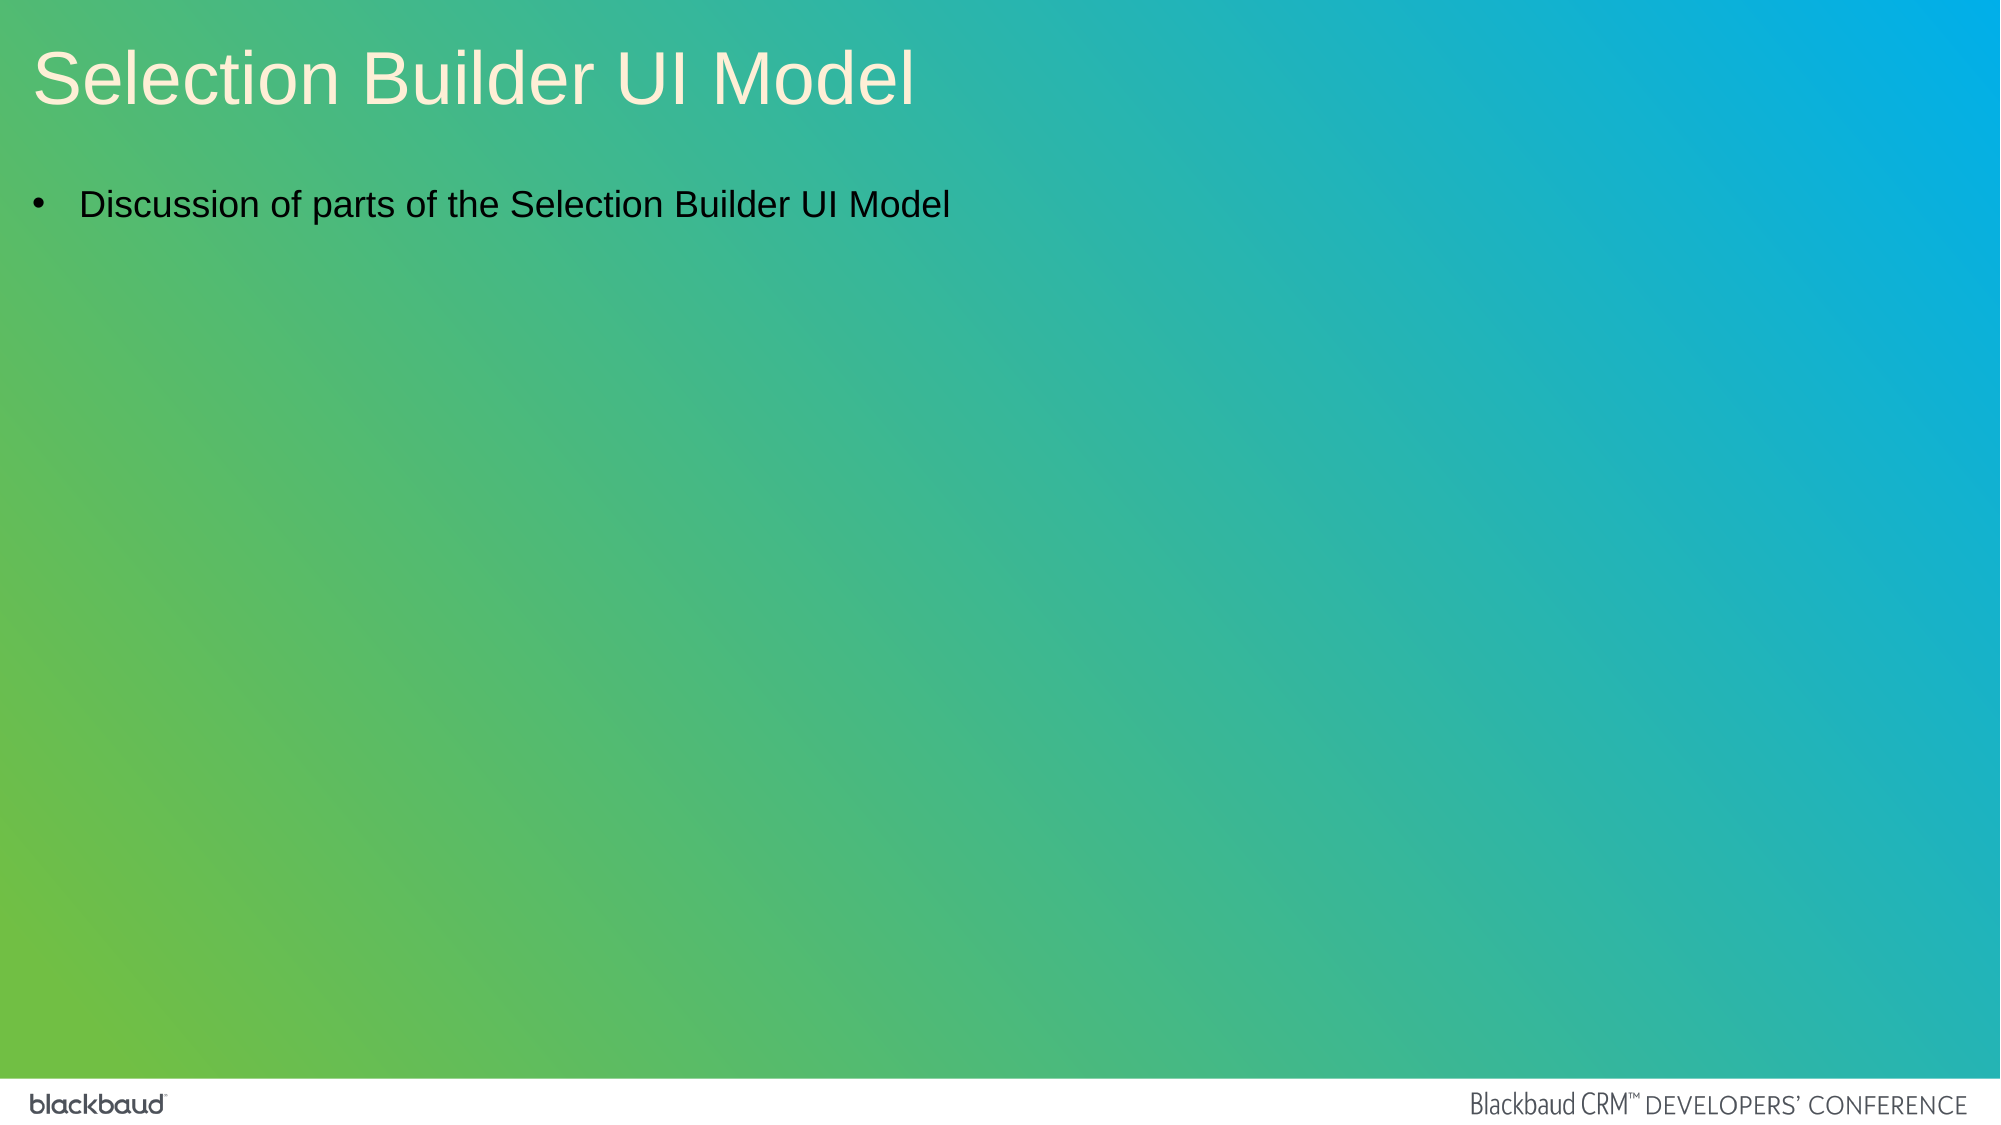

Selection Builder UI Model
Discussion of parts of the Selection Builder UI Model